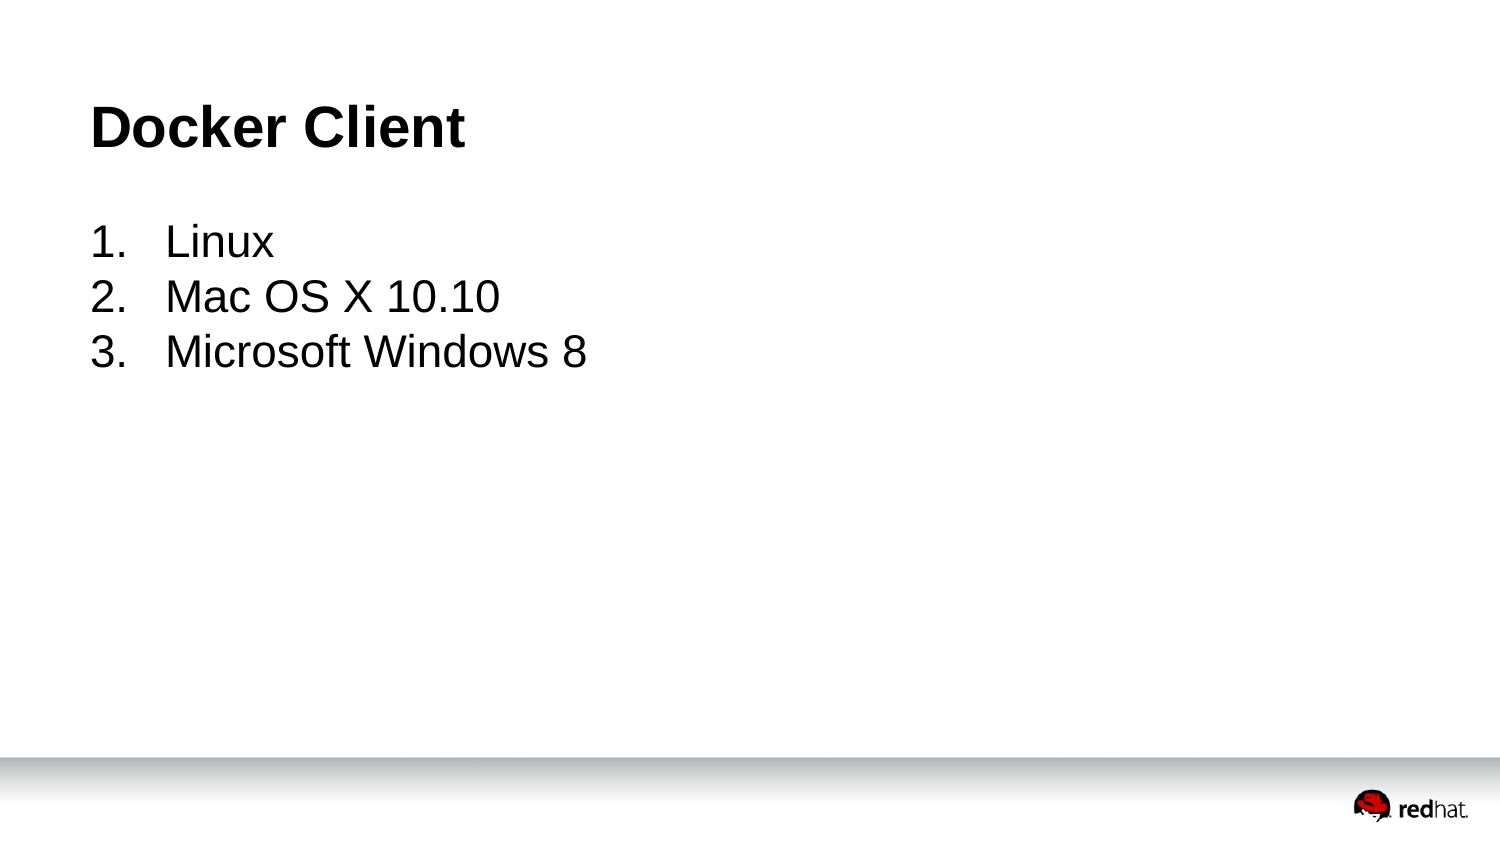

# Docker Client
Linux
Mac OS X 10.10
Microsoft Windows 8